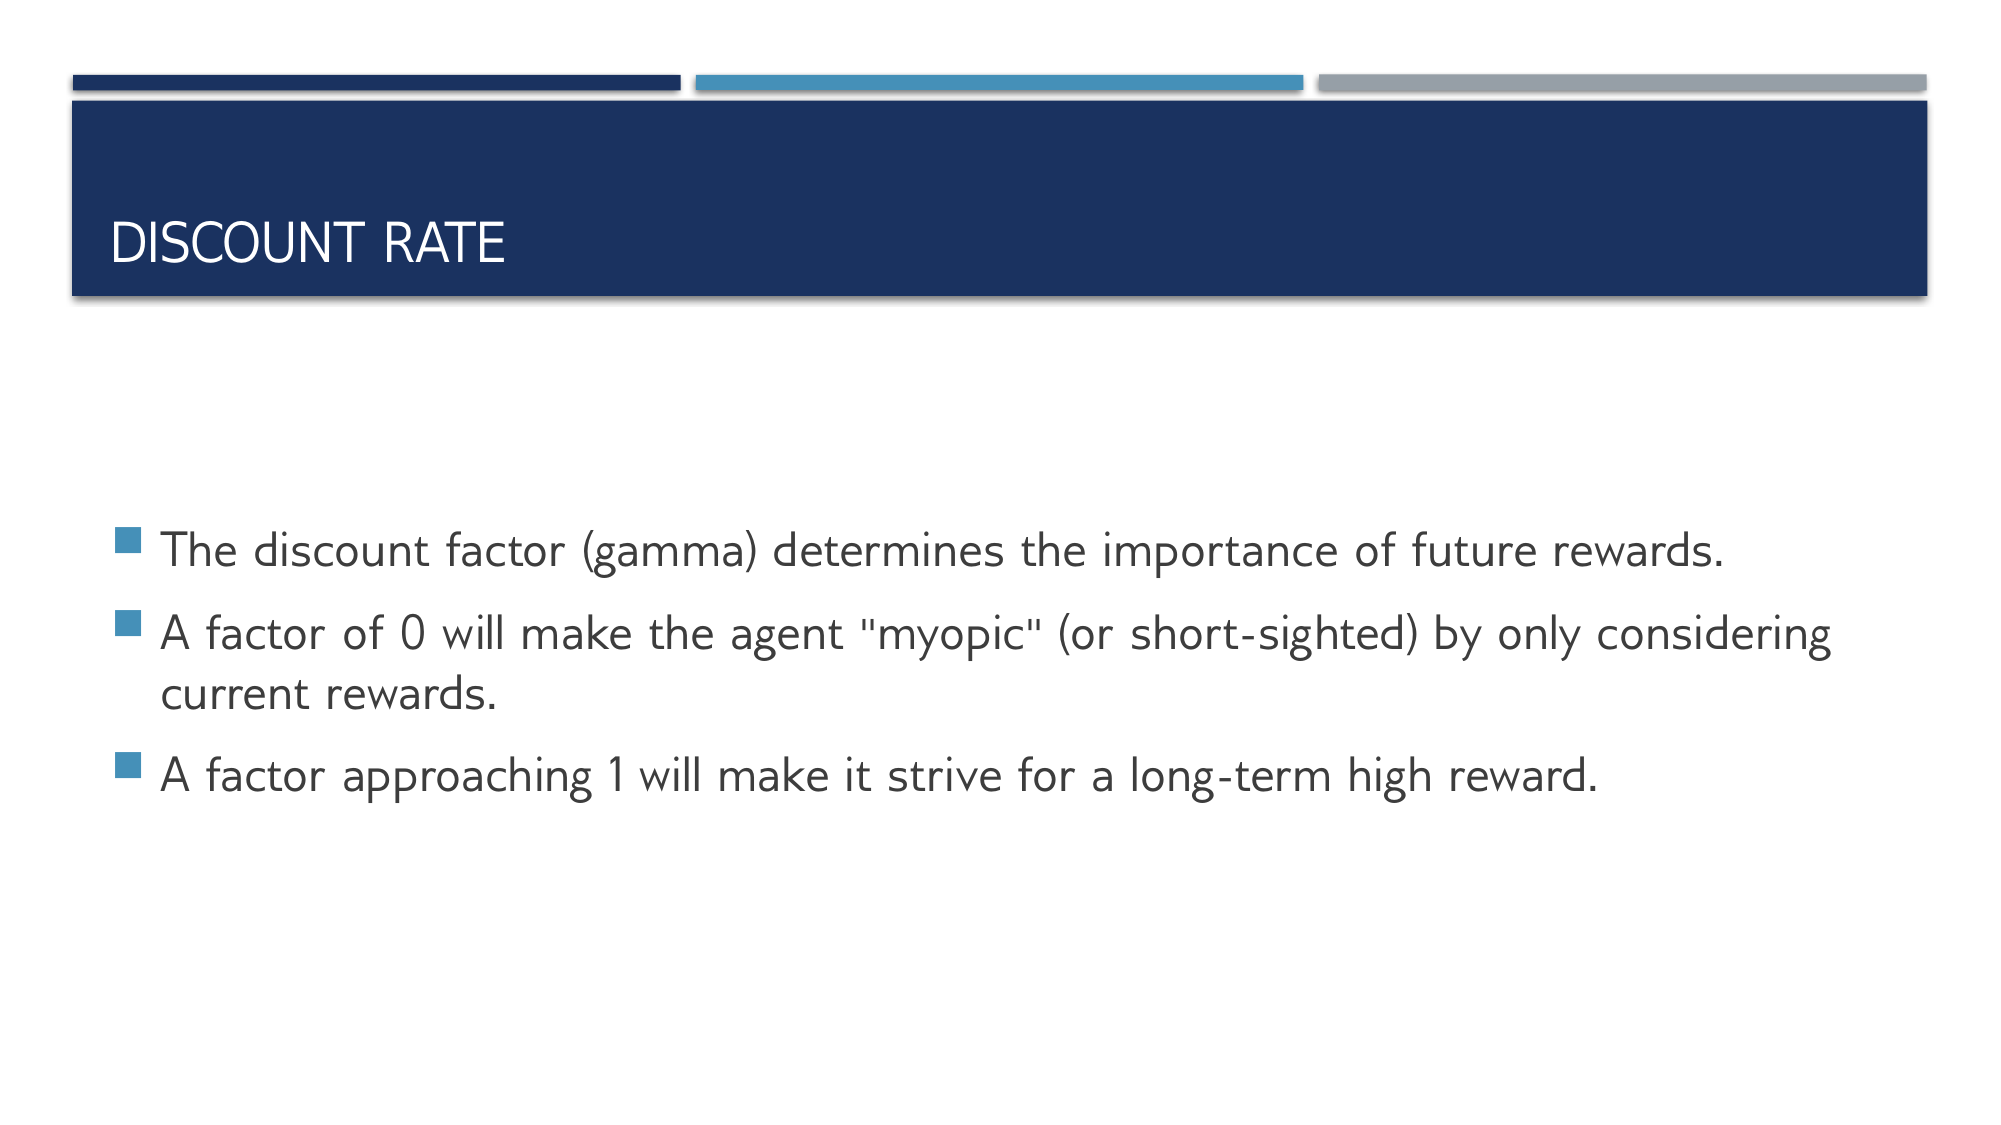

# Discount rate
The discount factor (gamma) determines the importance of future rewards.
A factor of 0 will make the agent "myopic" (or short-sighted) by only considering current rewards.
A factor approaching 1 will make it strive for a long-term high reward.